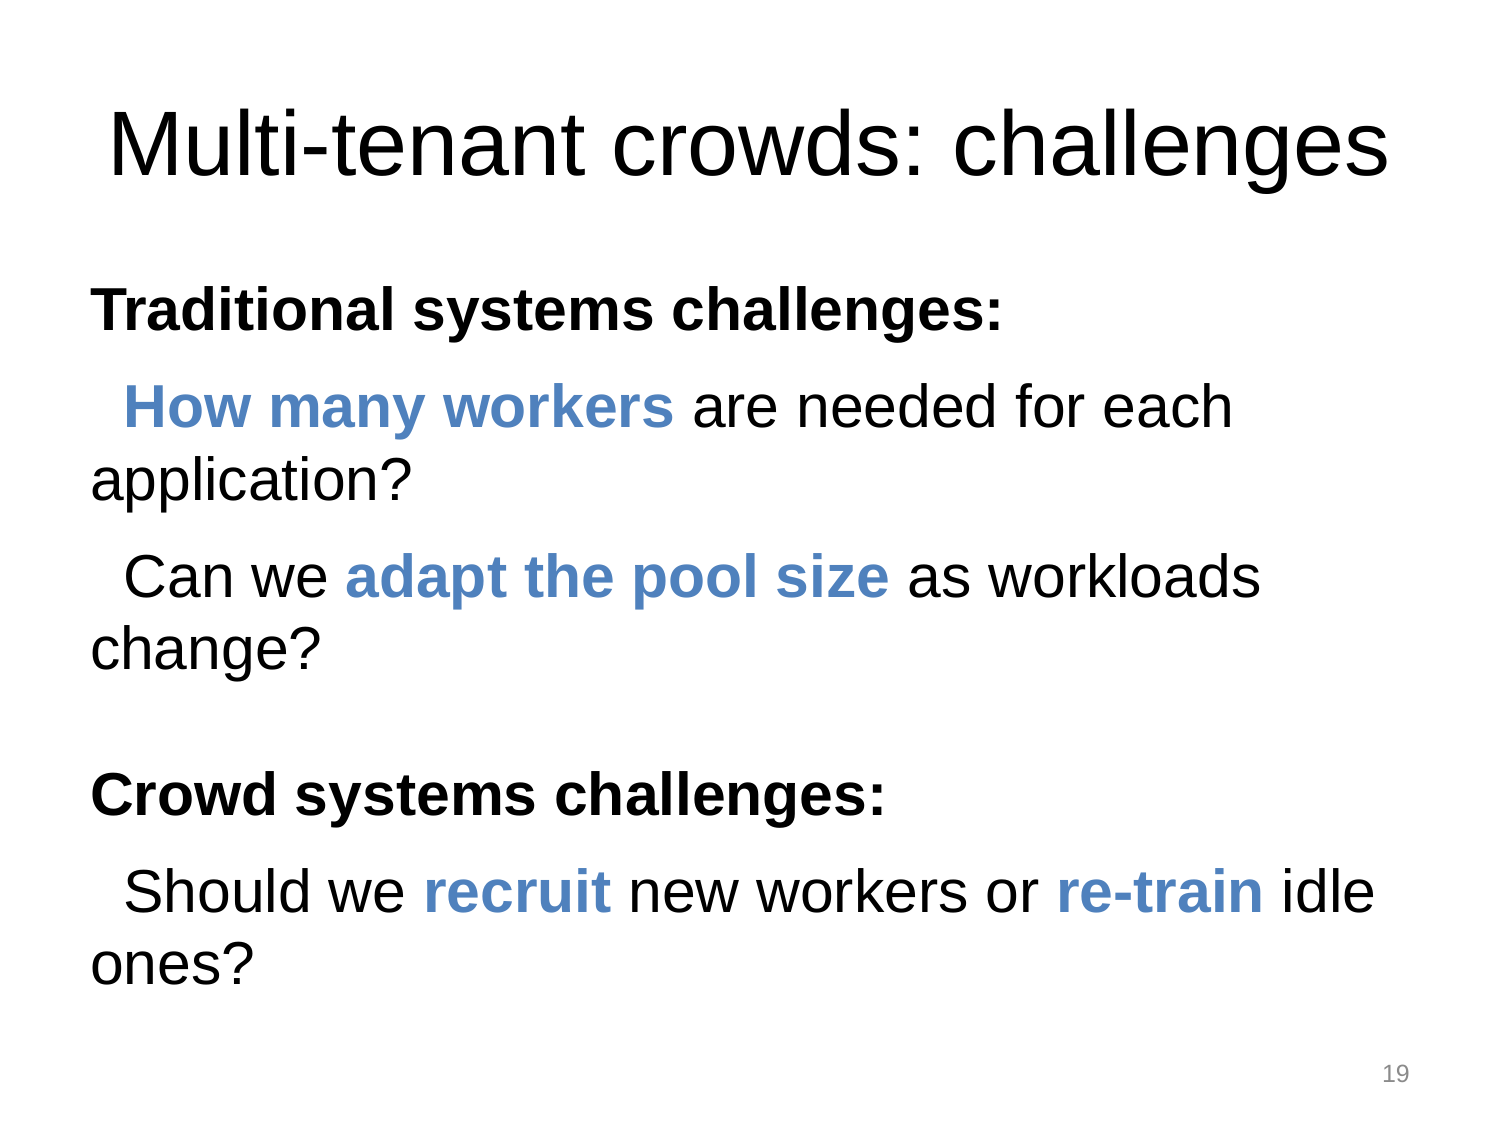

# Multi-tenant crowds: challenges
Traditional systems challenges:
  How many workers are needed for each application?
  Can we adapt the pool size as workloads change?

Crowd systems challenges:
  Should we recruit new workers or re-train idle ones?
19